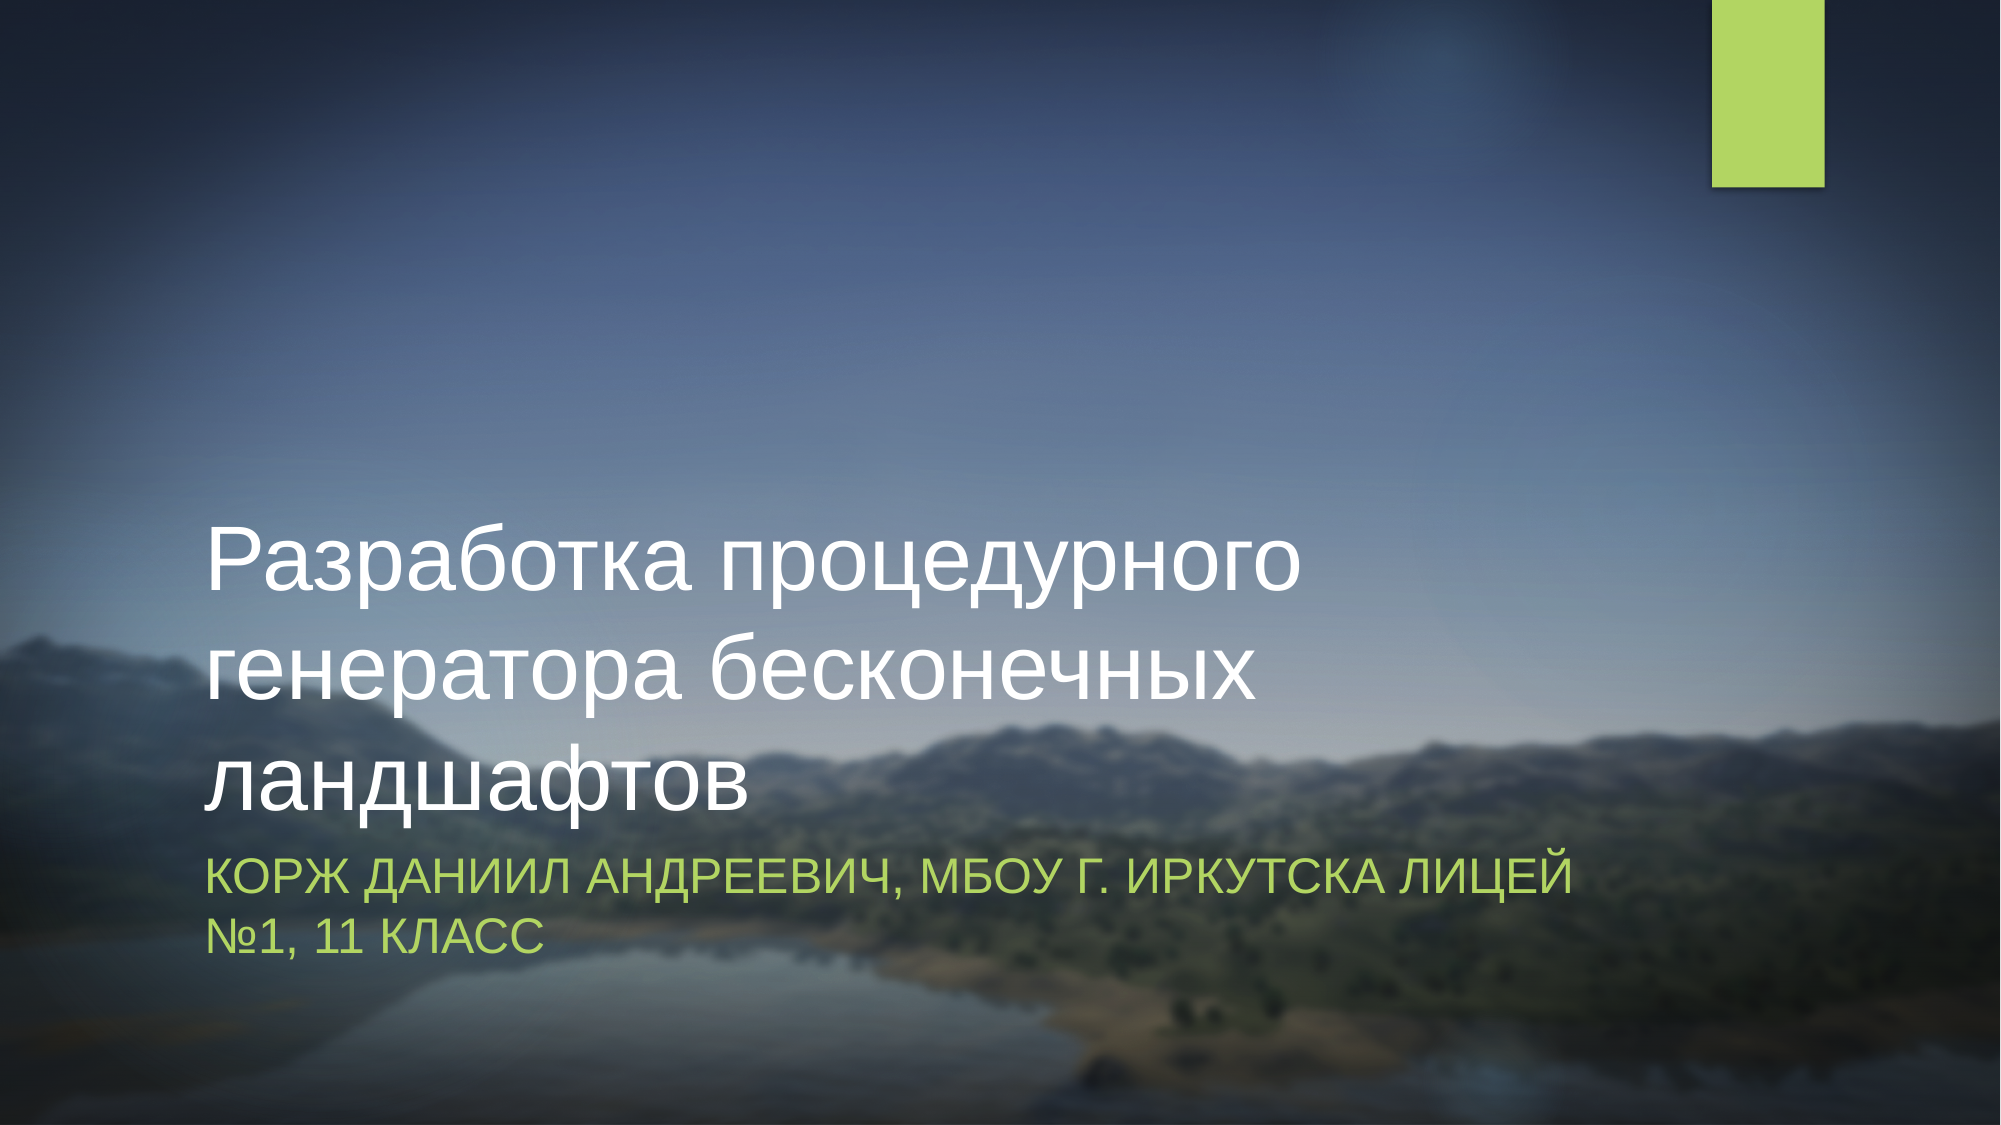

# Разработка процедурного генератора бесконечных ландшафтов
Корж Даниил Андреевич, МБОУ г. Иркутска Лицей №1, 11 класс